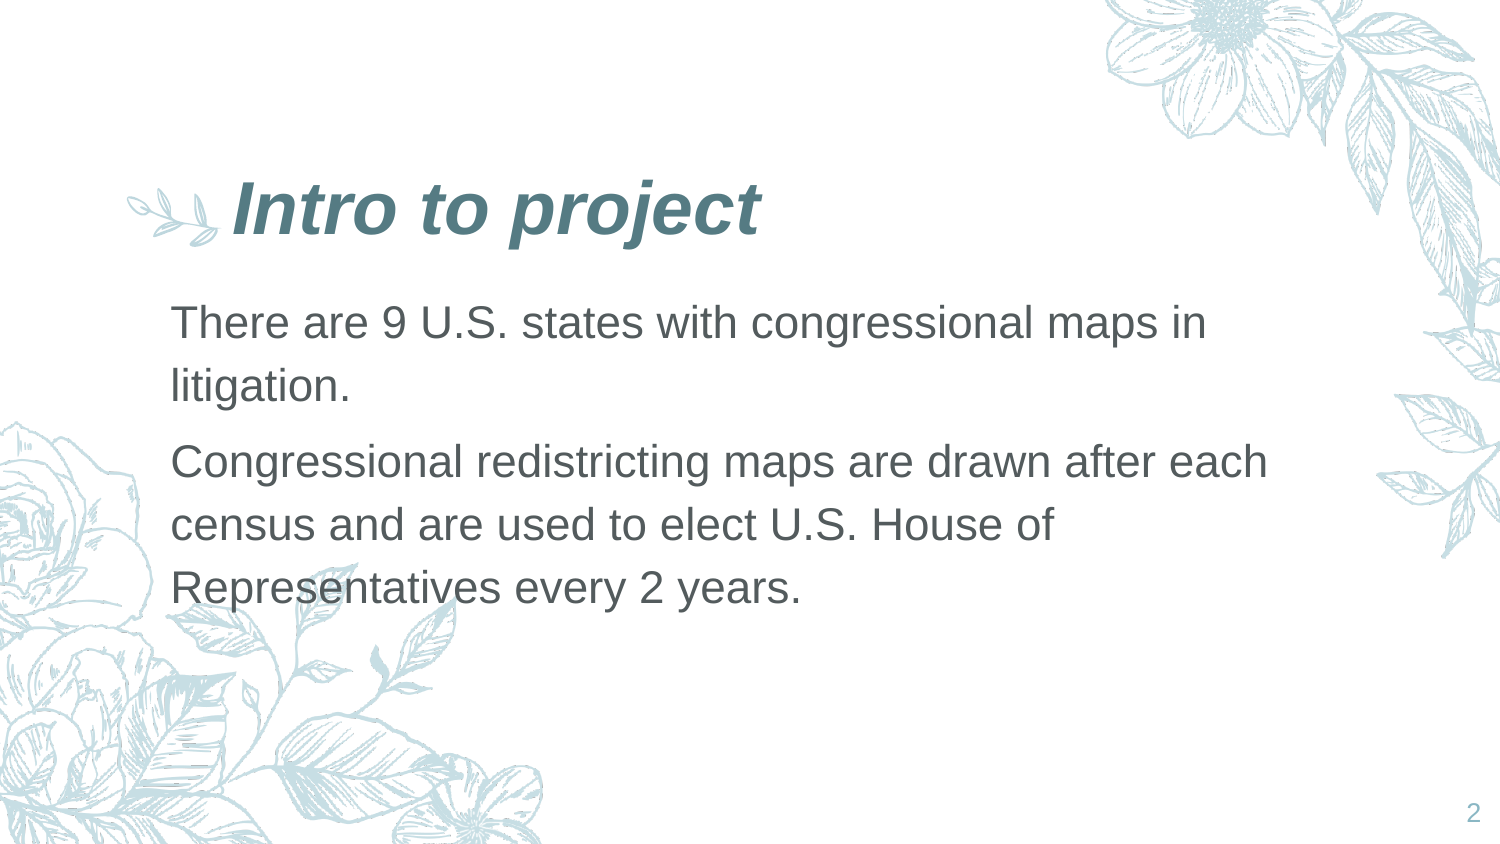

# Intro to project
There are 9 U.S. states with congressional maps in litigation.
Congressional redistricting maps are drawn after each census and are used to elect U.S. House of Representatives every 2 years.
2